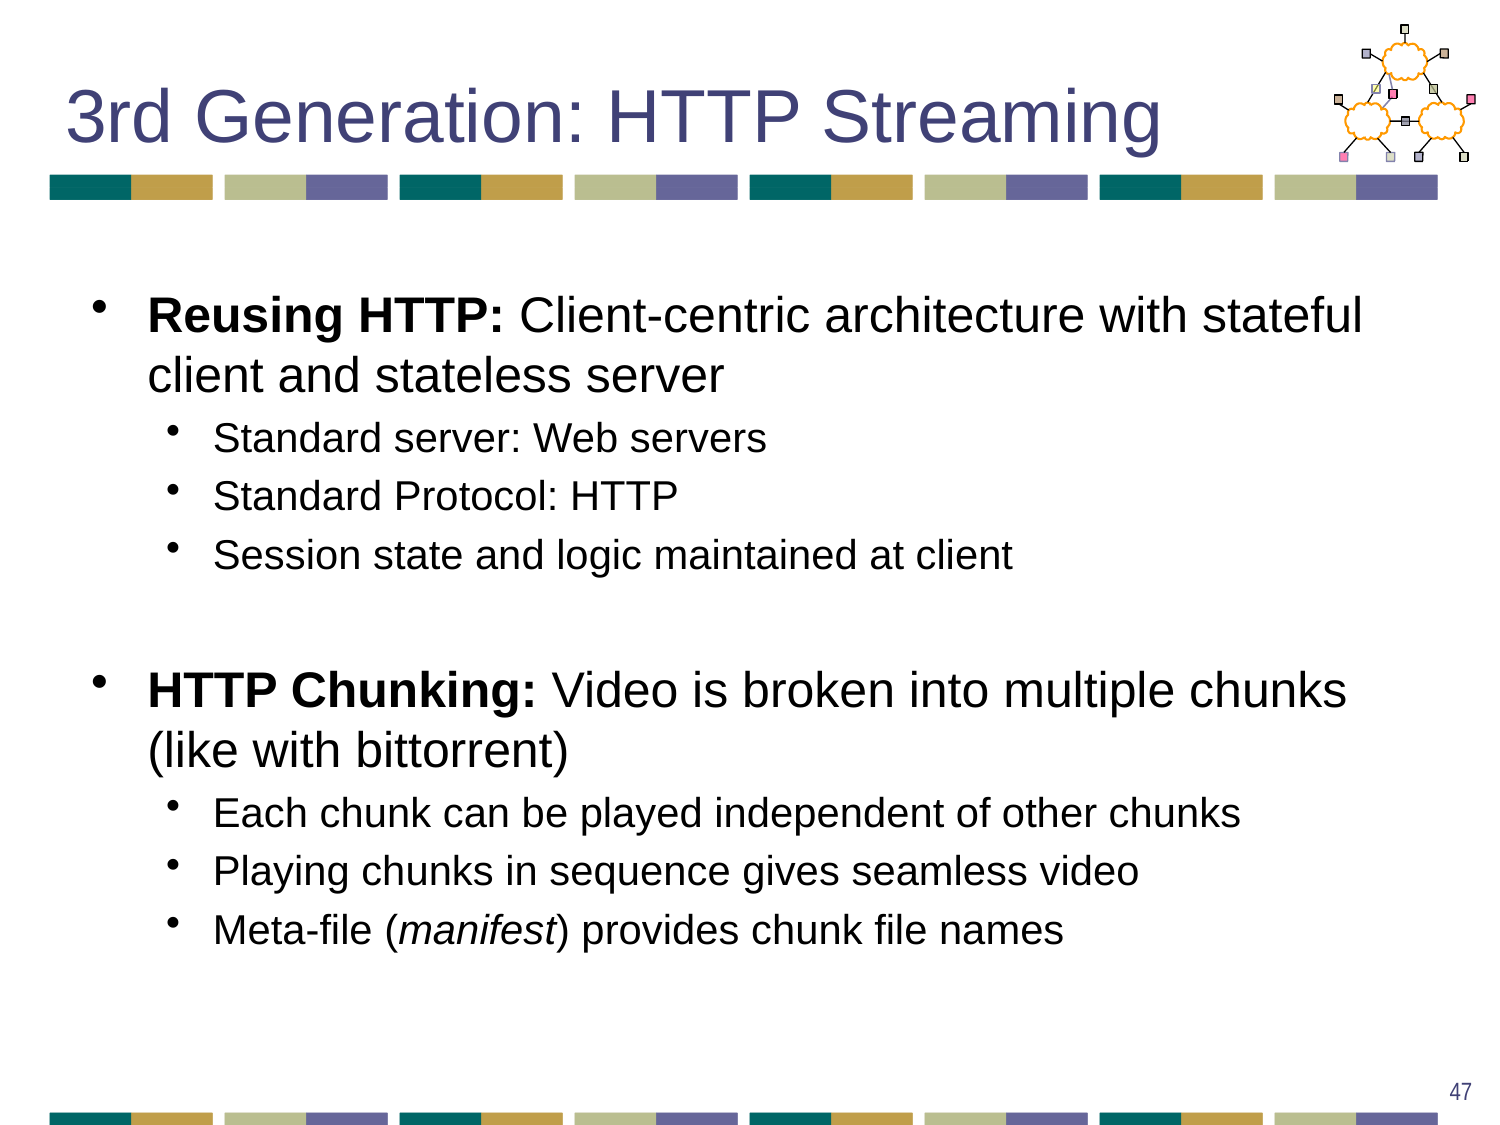

# 3rd Generation: HTTP Streaming
Reusing HTTP: Client-centric architecture with stateful client and stateless server
Standard server: Web servers
Standard Protocol: HTTP
Session state and logic maintained at client

HTTP Chunking: Video is broken into multiple chunks (like with bittorrent)
Each chunk can be played independent of other chunks
Playing chunks in sequence gives seamless video
Meta-file (manifest) provides chunk file names
47